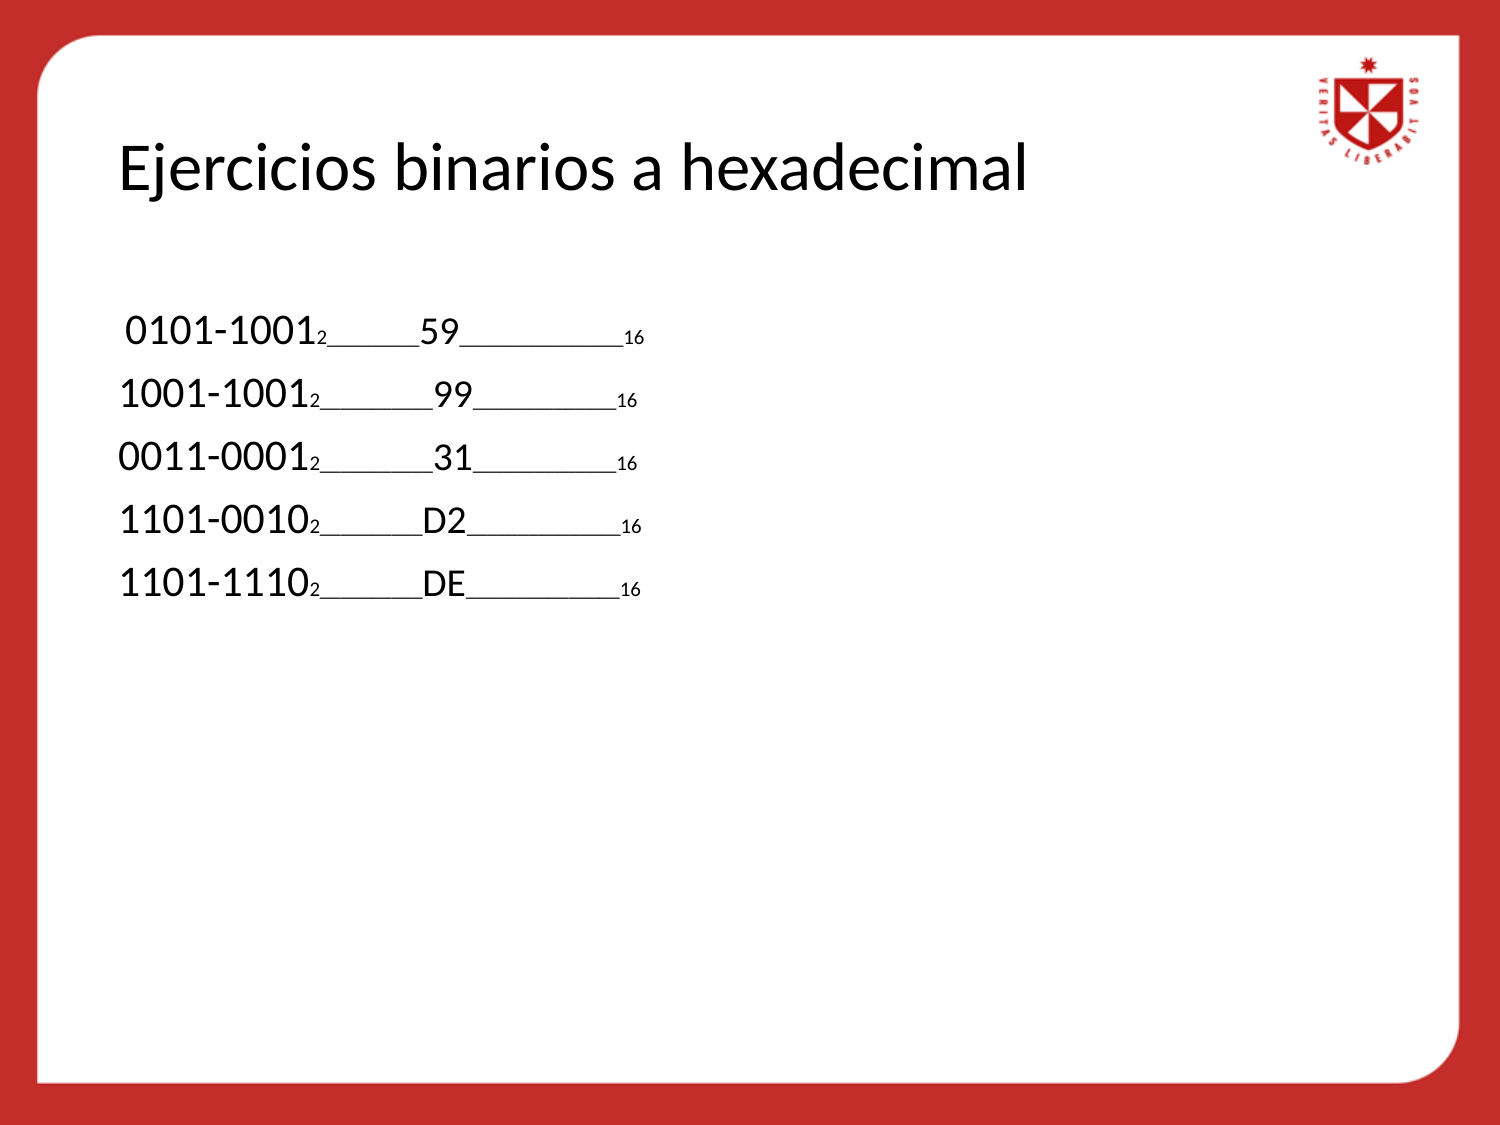

# Ejercicios binarios a hexadecimal
 0101-10012_________59________________16
1001-10012___________99______________16
0011-00012___________31______________16
1101-00102__________D2_______________16
1101-11102__________DE_______________16